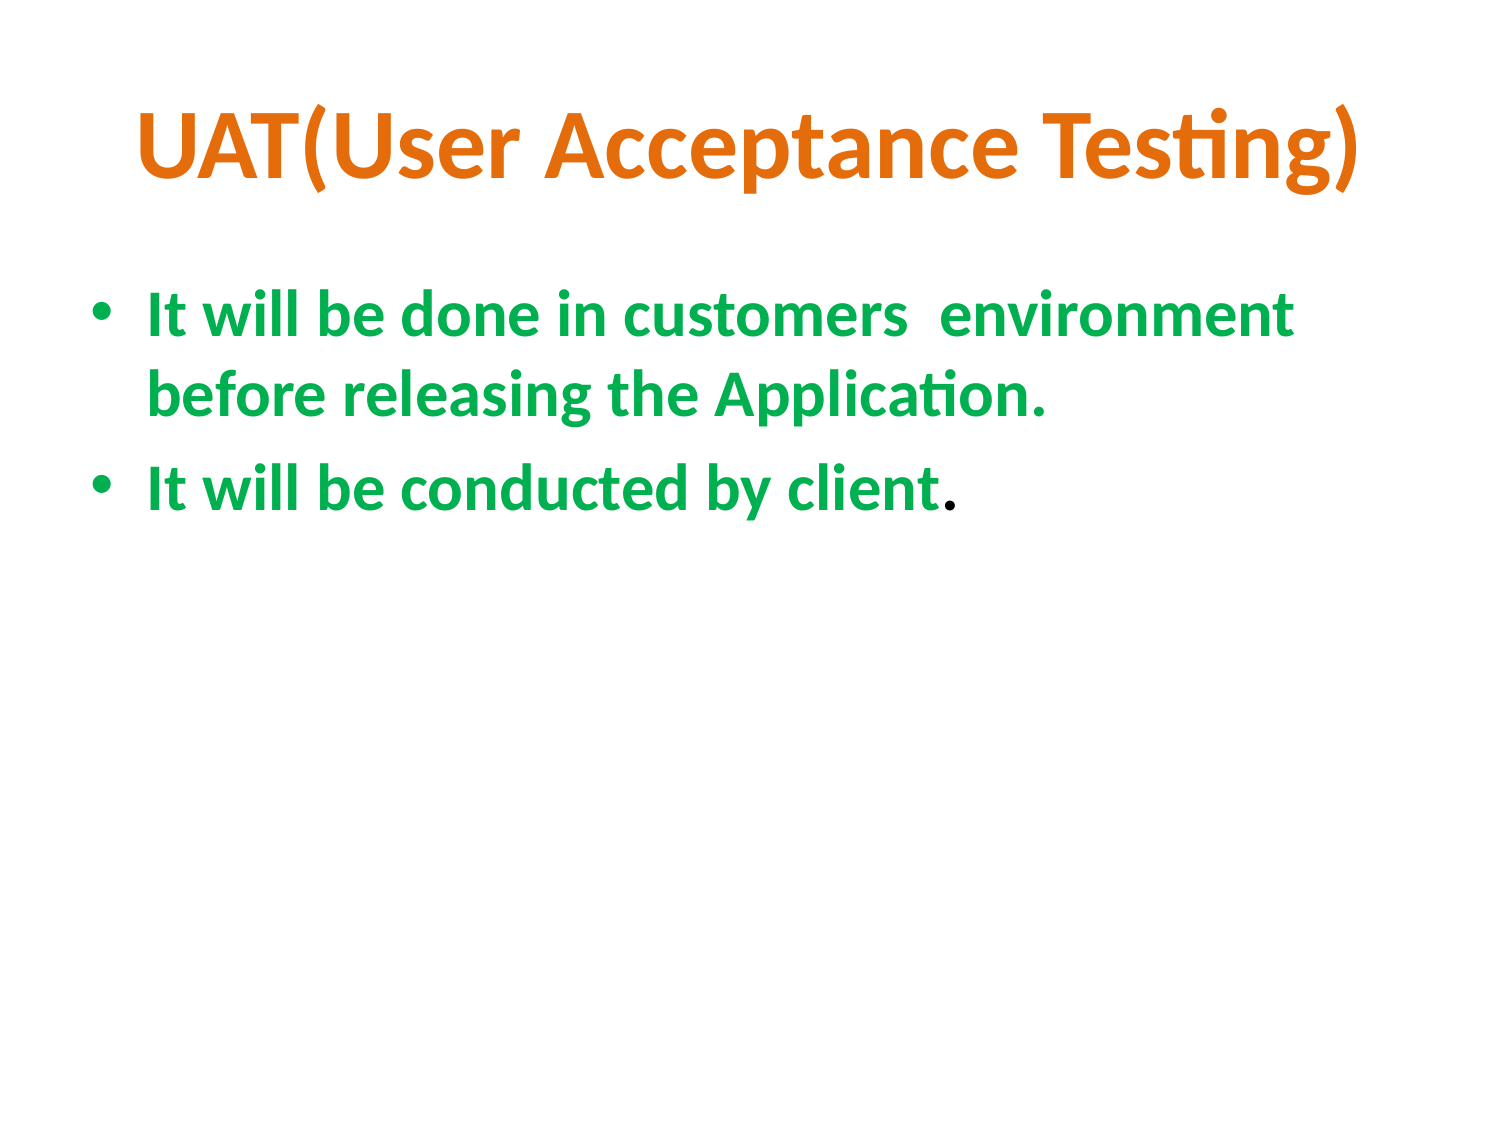

# UAT(User Acceptance Testing)
It will be done in customers  environment before releasing the Application.
It will be conducted by client.